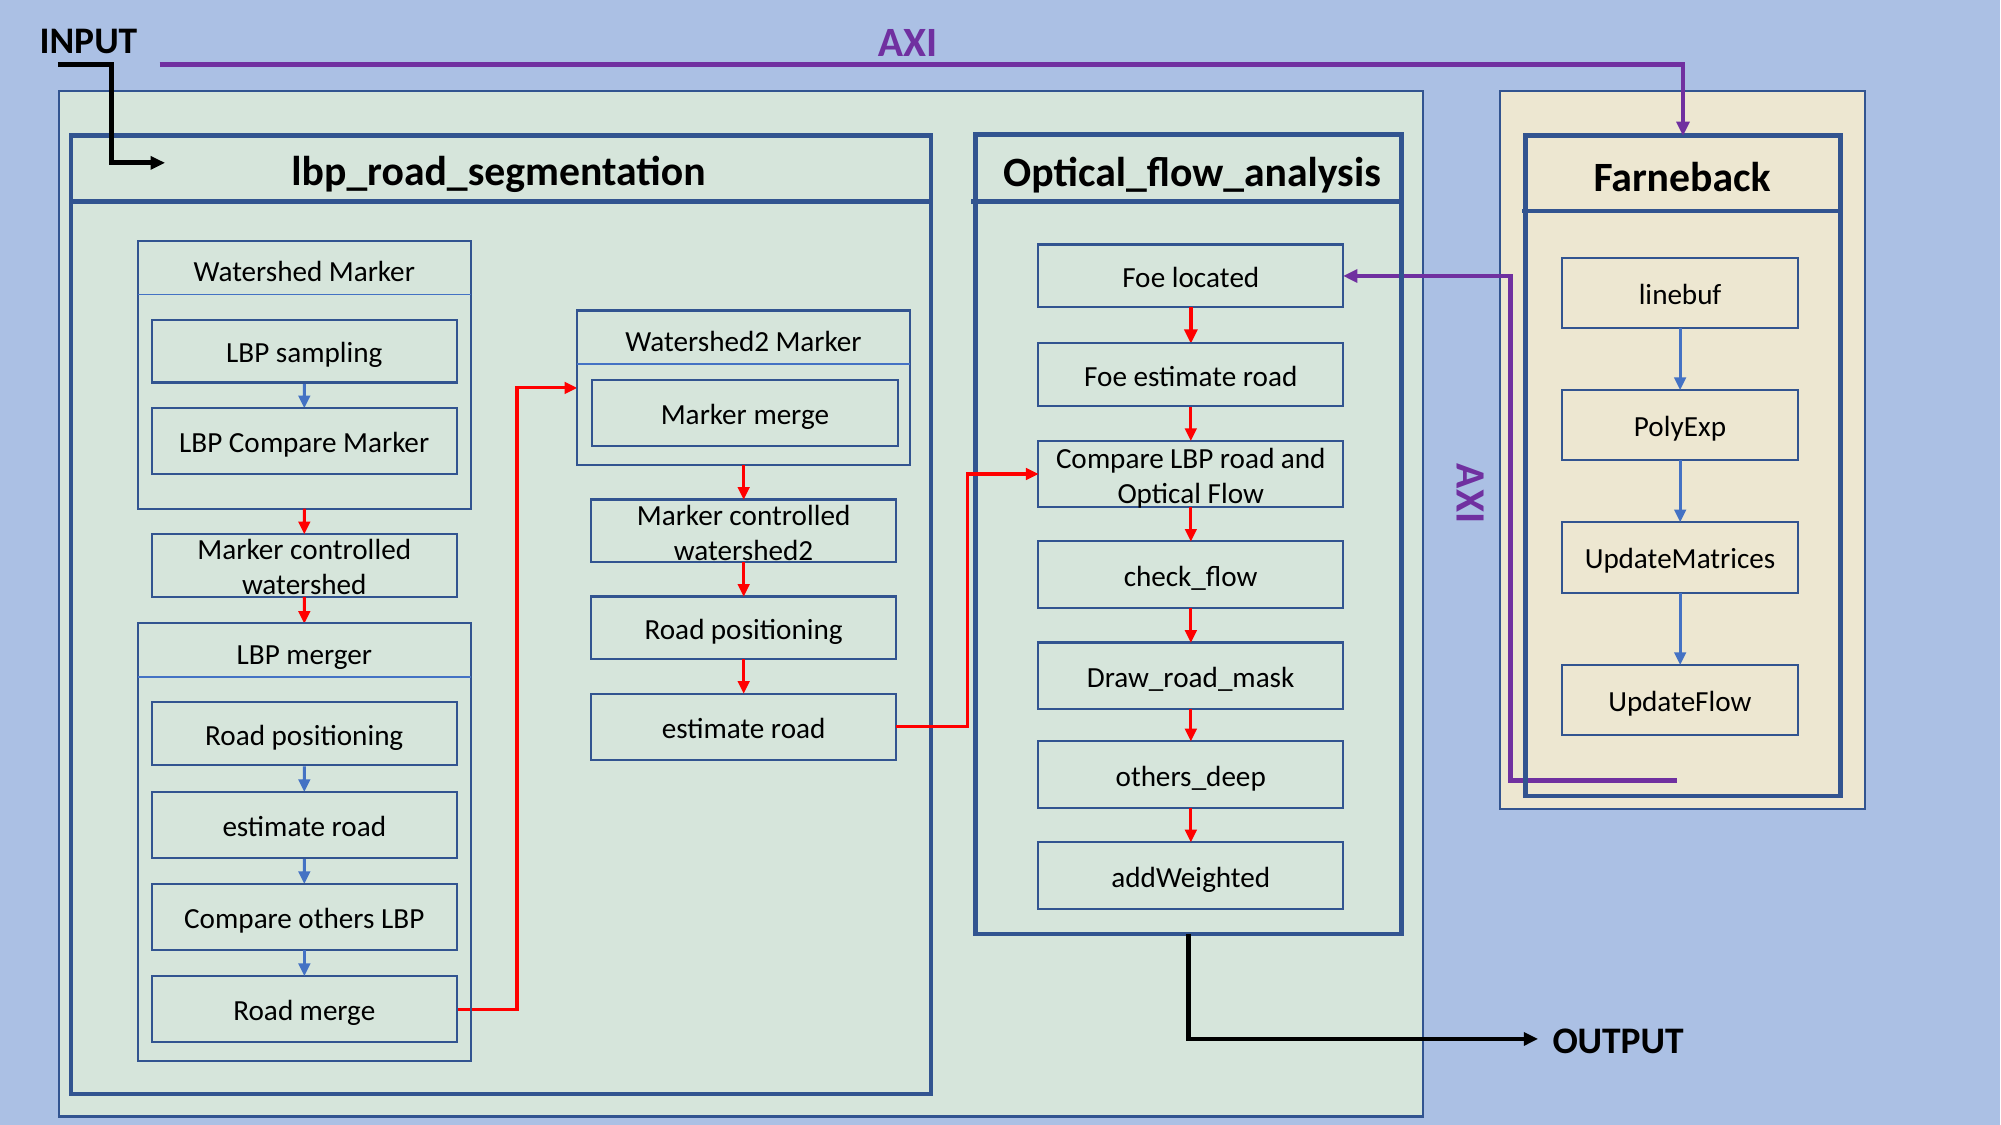

AXI
INPUT

lbp_road_segmentation
Optical_flow_analysis
Farneback

Watershed Marker
LBP sampling
LBP Compare Marker
Foe located
linebuf

Watershed2 Marker
Marker merge
Foe estimate road
PolyExp
Compare LBP road and Optical Flow
AXI
Marker controlled watershed2
UpdateMatrices
Marker controlled watershed
check_flow
Road positioning

LBP merger
Road positioning
estimate road
Compare others LBP
Road merge
Draw_road_mask
UpdateFlow
estimate road
others_deep
addWeighted
OUTPUT